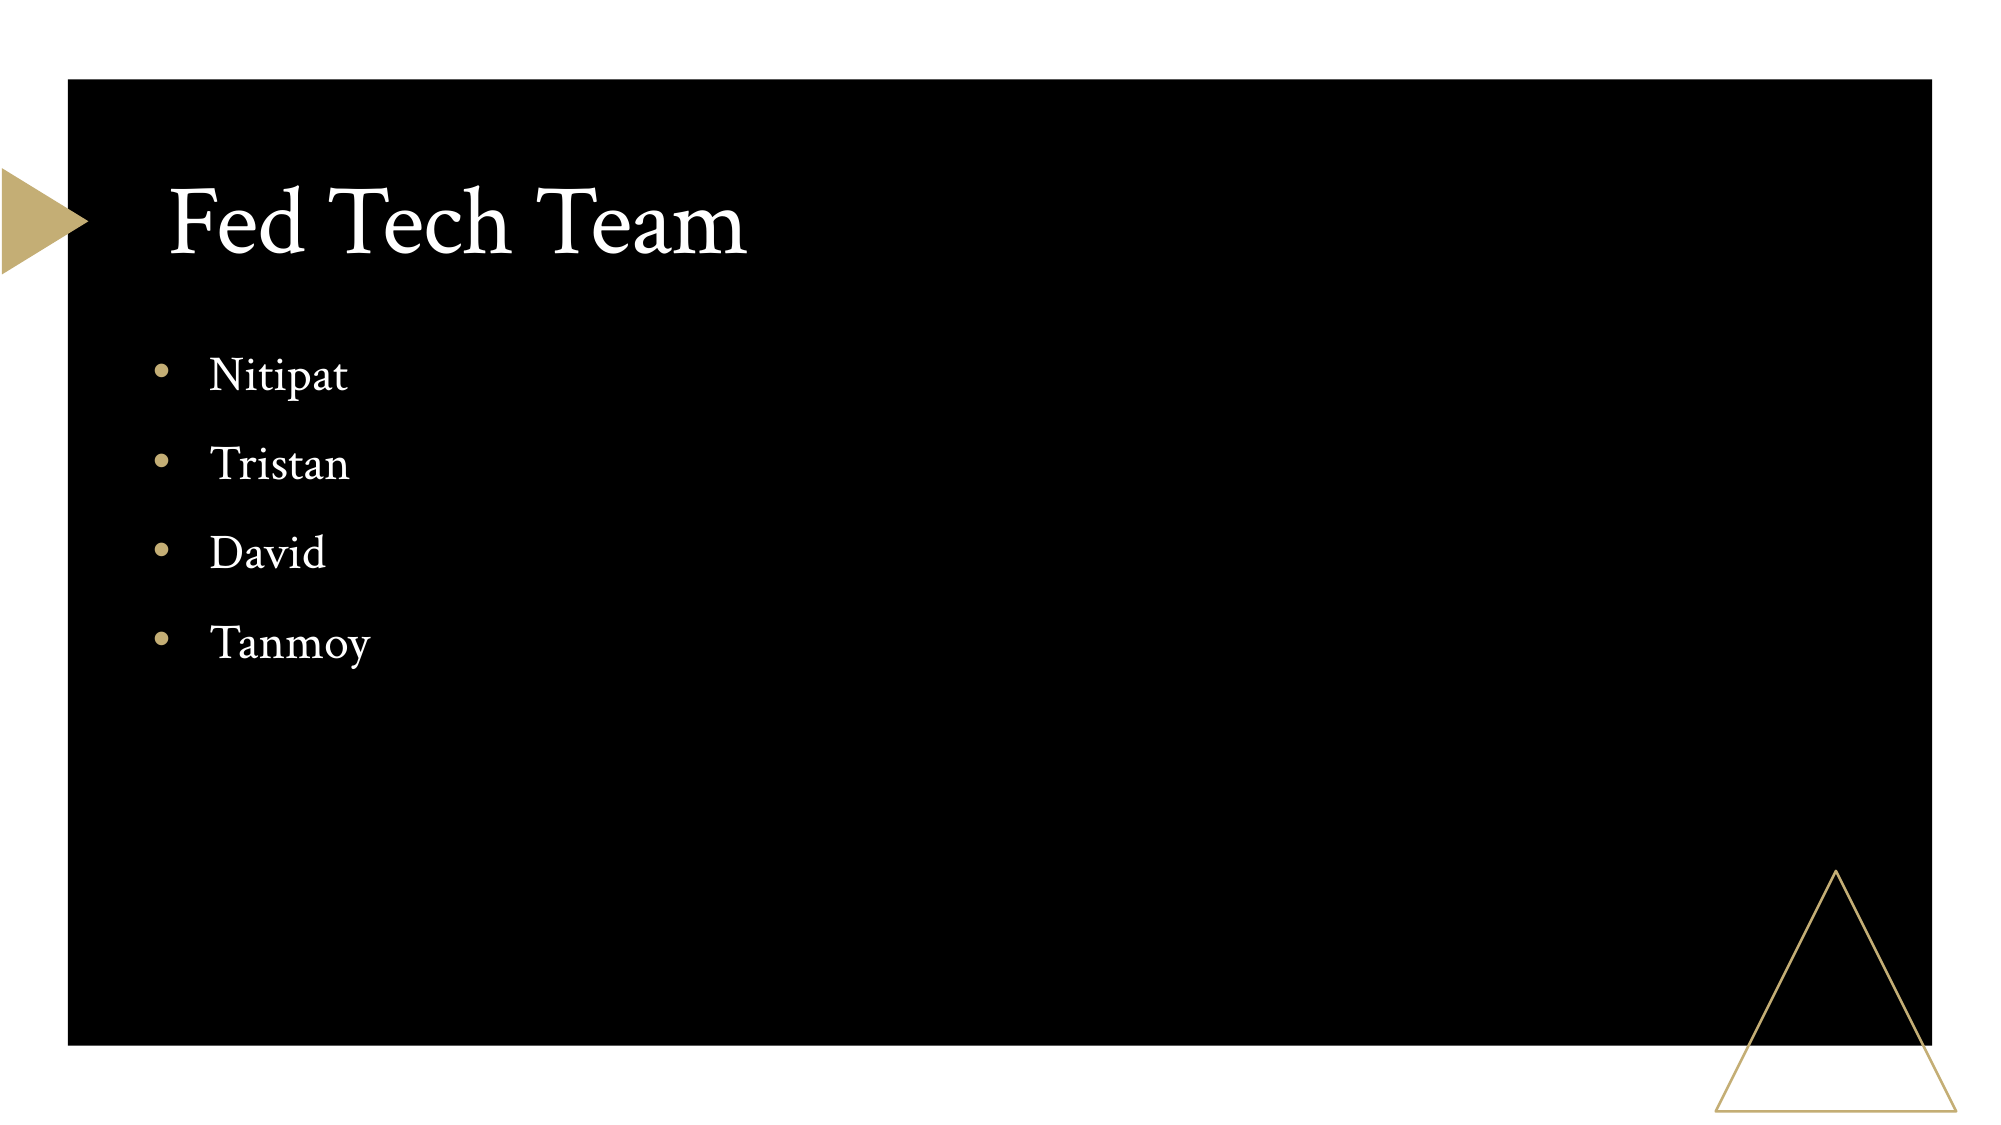

# Fed Tech Team
Nitipat
Tristan
David
Tanmoy